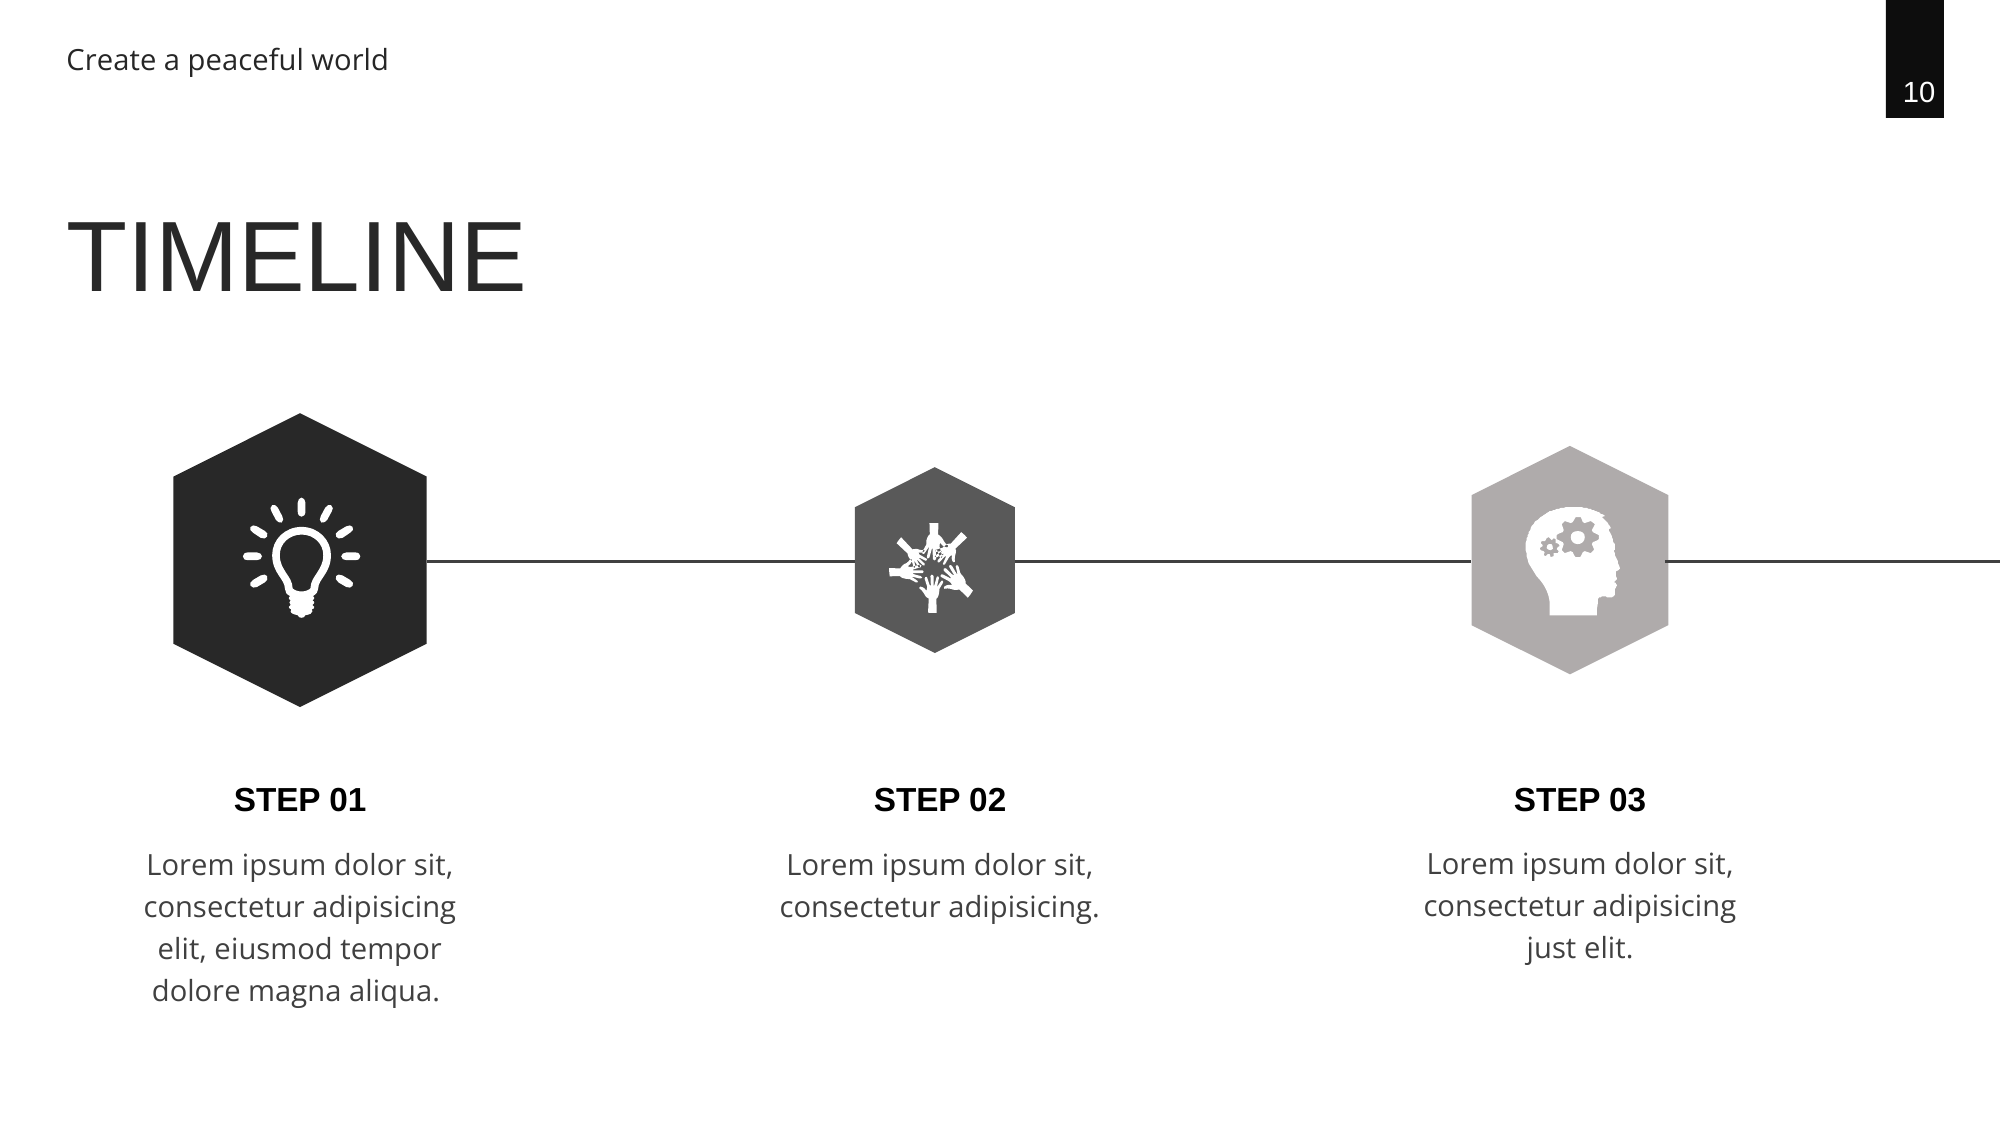

Create a peaceful world
10
TIMELINE

STEP 03
Lorem ipsum dolor sit, consectetur adipisicing just elit.
STEP 02
Lorem ipsum dolor sit, consectetur adipisicing.
STEP 01
Lorem ipsum dolor sit, consectetur adipisicing elit, eiusmod tempor dolore magna aliqua.